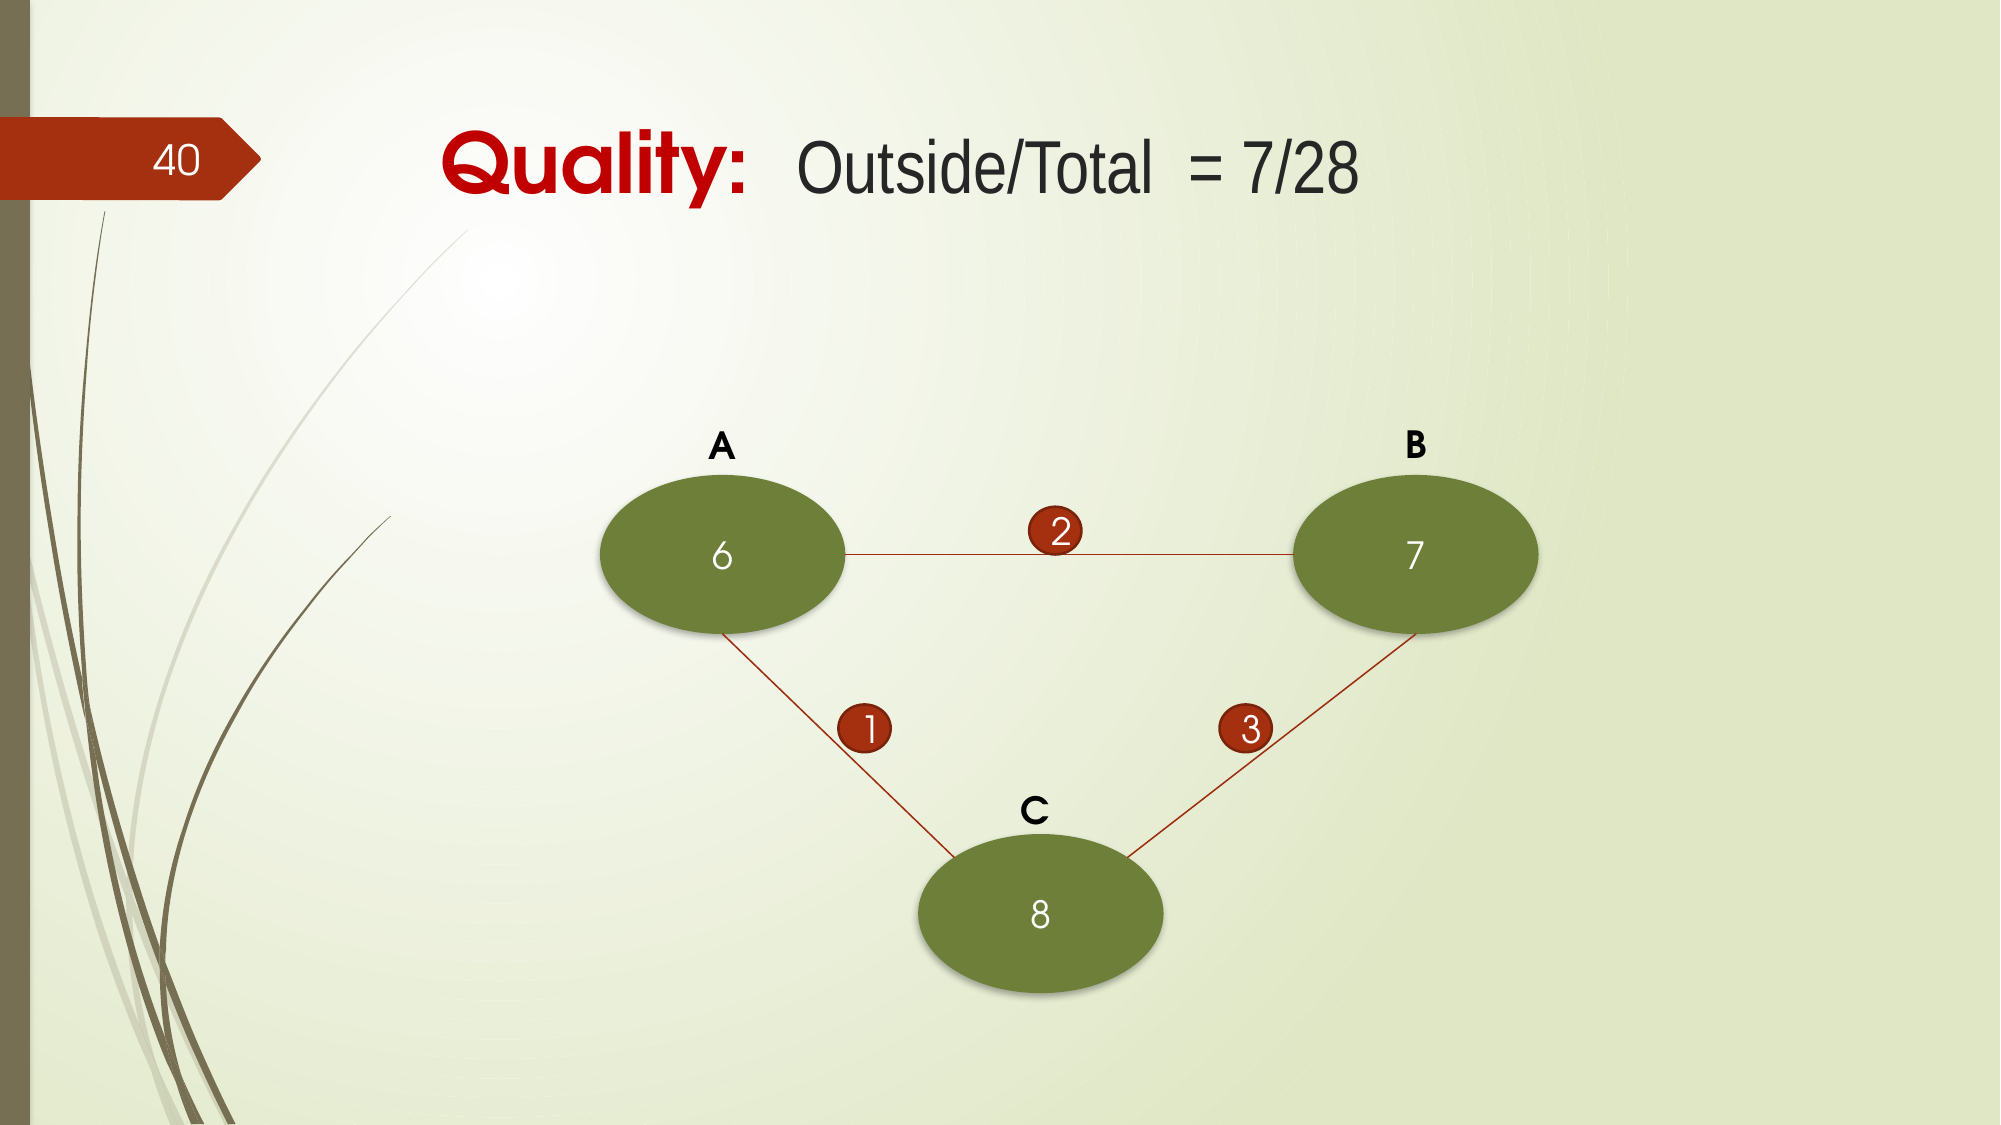

# Quality:  Outside/Total  = 7/28
40
B
A
6
7
2
3
1
C
8